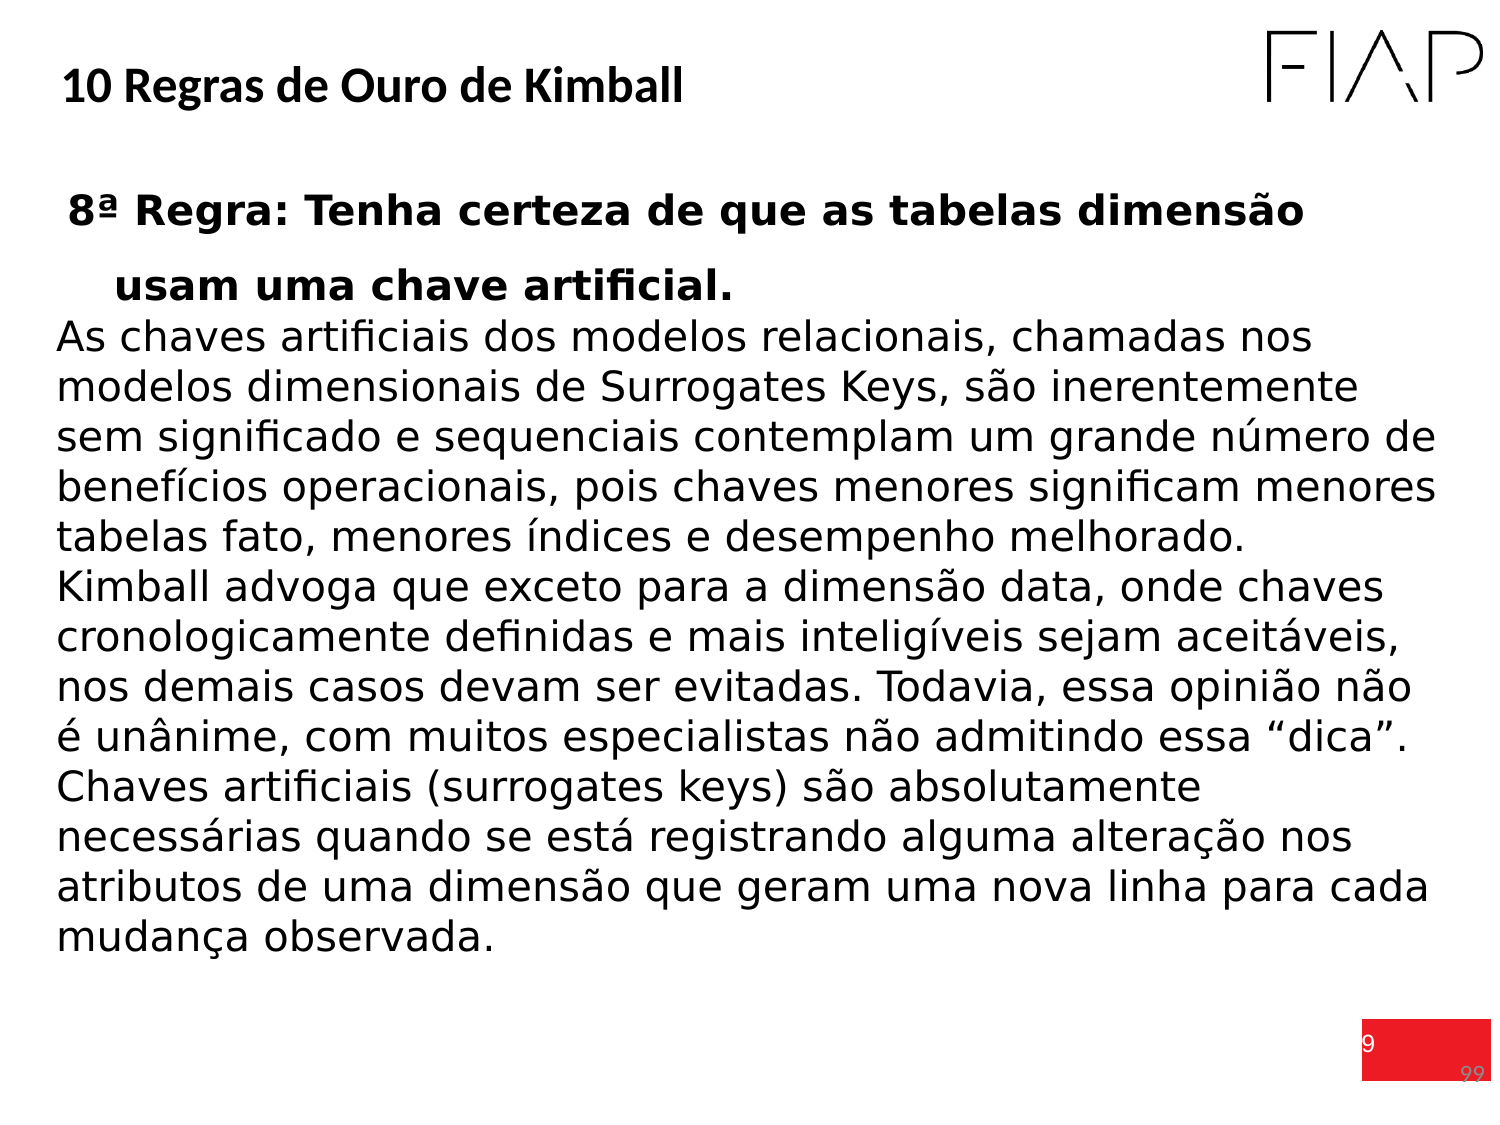

10 Regras de Ouro de Kimball
8ª Regra: Tenha certeza de que as tabelas dimensão usam uma chave artificial.
As chaves artificiais dos modelos relacionais, chamadas nos modelos dimensionais de Surrogates Keys, são inerentemente sem significado e sequenciais contemplam um grande número de benefícios operacionais, pois chaves menores significam menores tabelas fato, menores índices e desempenho melhorado.
Kimball advoga que exceto para a dimensão data, onde chaves cronologicamente definidas e mais inteligíveis sejam aceitáveis, nos demais casos devam ser evitadas. Todavia, essa opinião não é unânime, com muitos especialistas não admitindo essa “dica”.
Chaves artificiais (surrogates keys) são absolutamente necessárias quando se está registrando alguma alteração nos atributos de uma dimensão que geram uma nova linha para cada mudança observada.
99